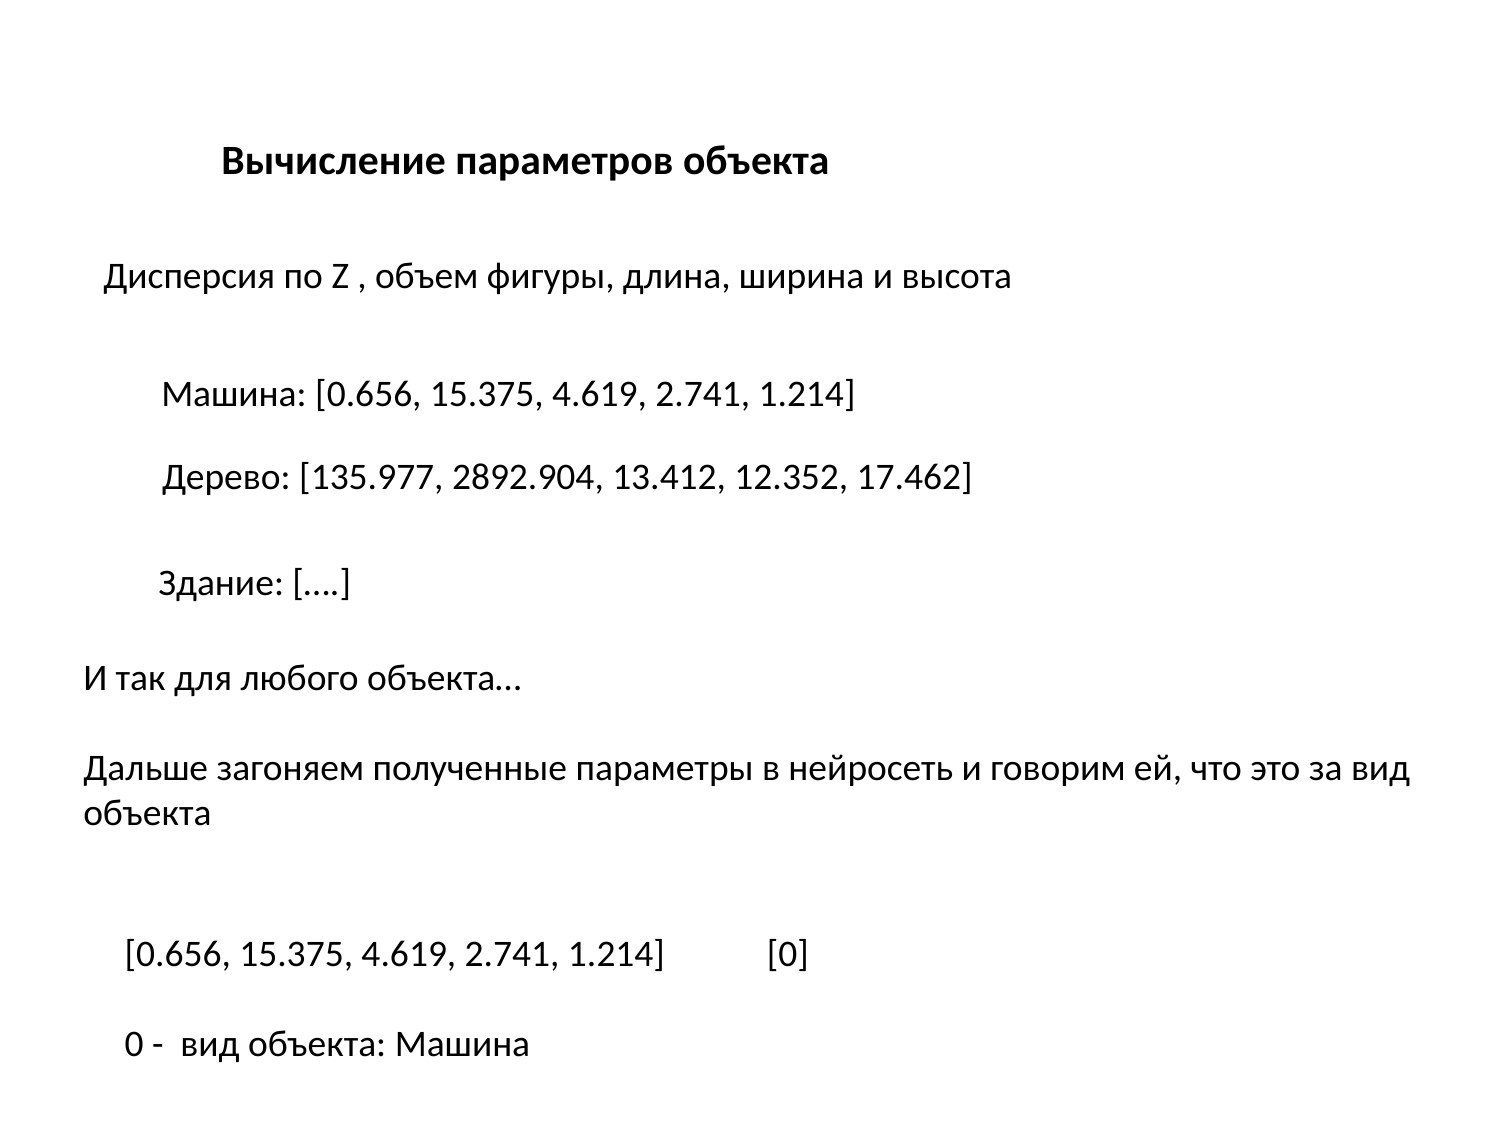

#
Вычисление параметров объекта
Дисперсия по Z , объем фигуры, длина, ширина и высота
Машина: [0.656, 15.375, 4.619, 2.741, 1.214]
Дерево: [135.977, 2892.904, 13.412, 12.352, 17.462]
Здание: [….]
И так для любого объекта…

Дальше загоняем полученные параметры в нейросеть и говорим ей, что это за вид объекта
[0.656, 15.375, 4.619, 2.741, 1.214]            [0]

0 -  вид объекта: Машина